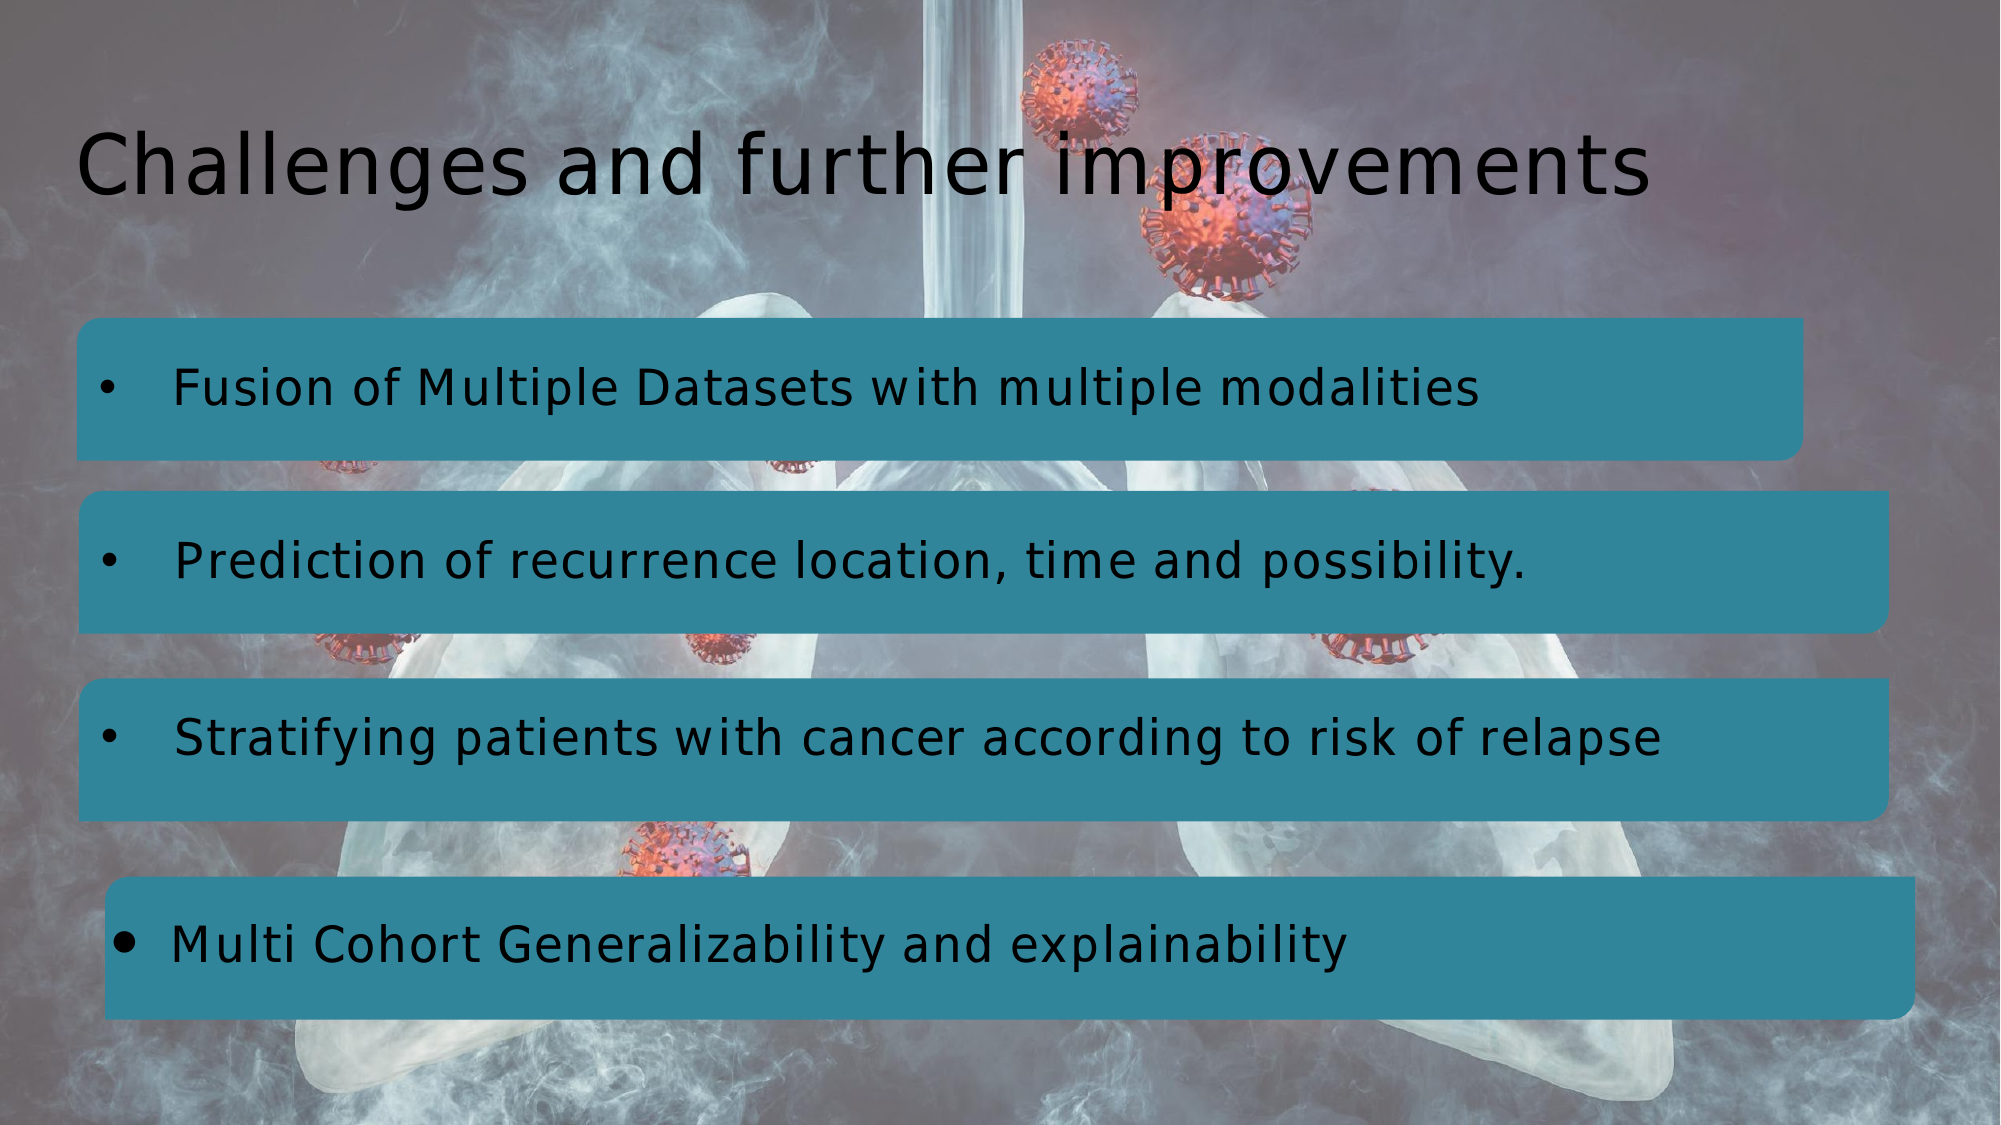

# Challenges and further improvements

Fusion of Multiple Datasets with multiple modalities

Prediction of recurrence location, time and possibility.

Stratifying patients with cancer according to risk of relapse

Multi Cohort Generalizability and explainability